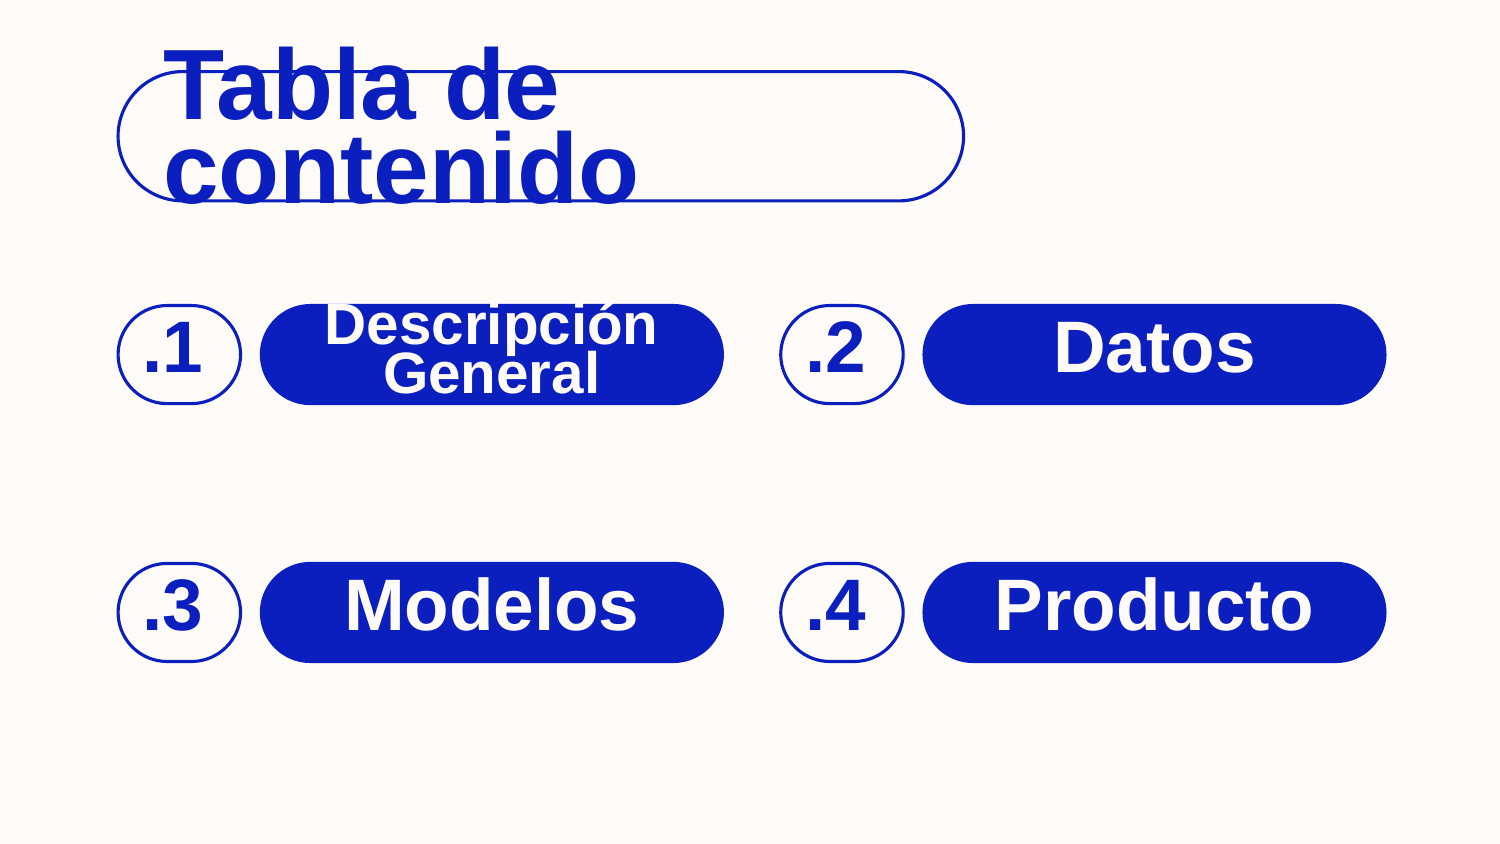

Tabla de contenido

# Descripción General
Datos
.1
.2

Modelos
Producto
.3
.4